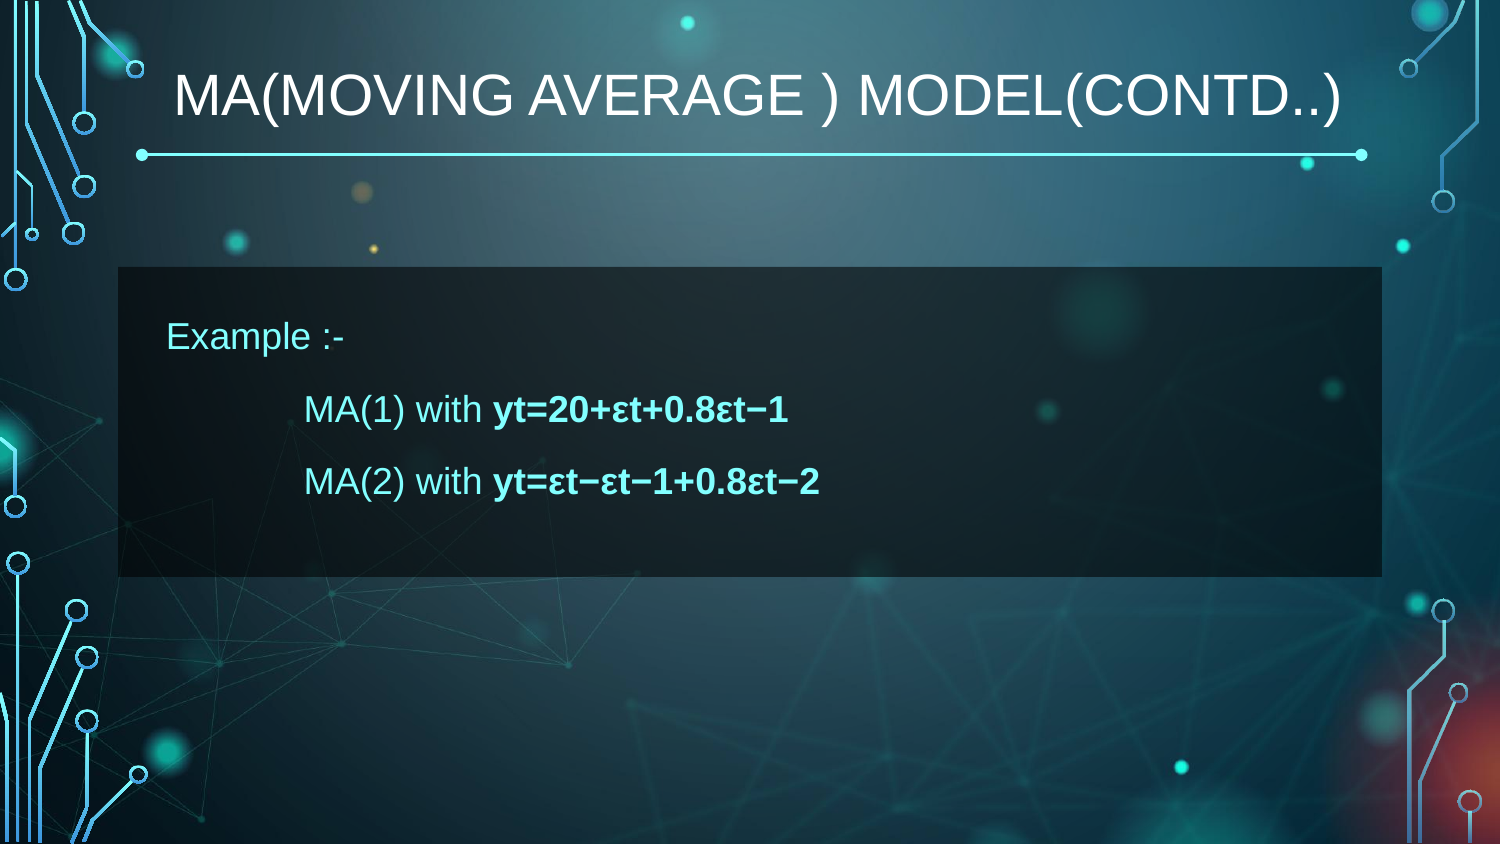

# MA(Moving Average ) model(Contd..)
Example :-
              MA(1) with yt=20+εt+0.8εt−1
              MA(2) with yt=εt−εt−1+0.8εt−2